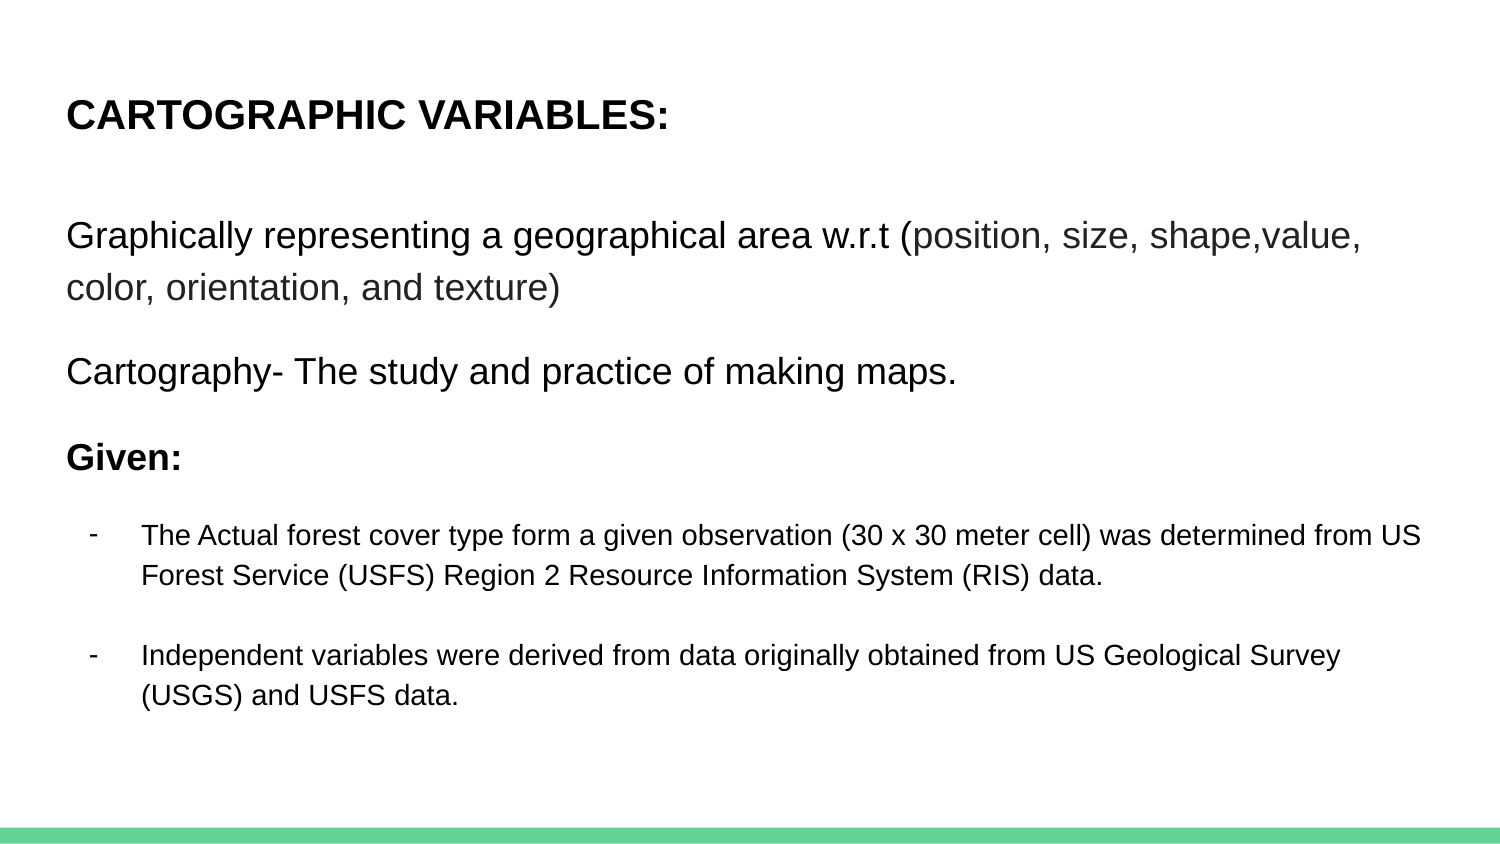

# CARTOGRAPHIC VARIABLES:

Graphically representing a geographical area w.r.t (position, size, shape,value, color, orientation, and texture)
Cartography- The study and practice of making maps.
Given:
The Actual forest cover type form a given observation (30 x 30 meter cell) was determined from US Forest Service (USFS) Region 2 Resource Information System (RIS) data.
Independent variables were derived from data originally obtained from US Geological Survey (USGS) and USFS data.